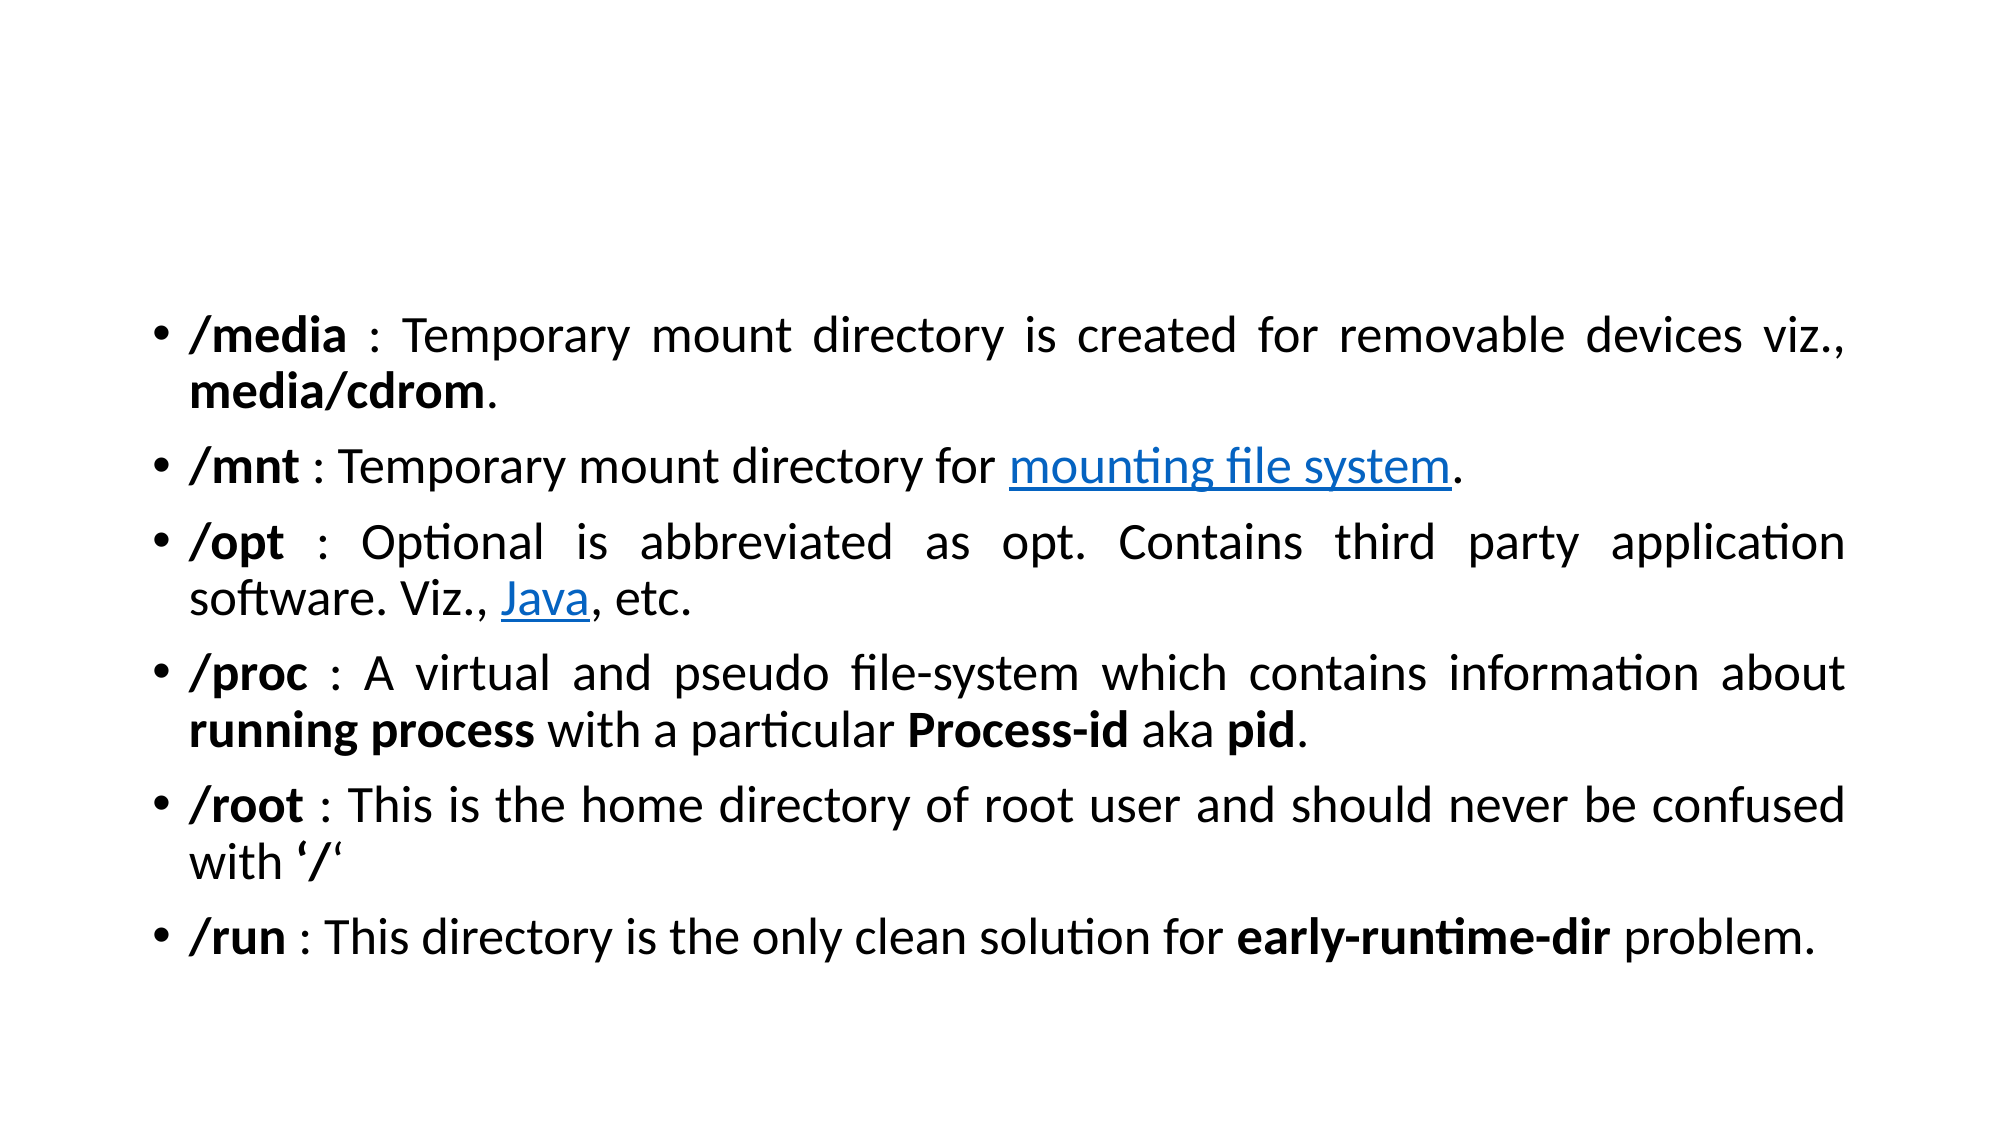

#
/media : Temporary mount directory is created for removable devices viz., media/cdrom.
/mnt : Temporary mount directory for mounting file system.
/opt : Optional is abbreviated as opt. Contains third party application software. Viz., Java, etc.
/proc : A virtual and pseudo file-system which contains information about running process with a particular Process-id aka pid.
/root : This is the home directory of root user and should never be confused with ‘/‘
/run : This directory is the only clean solution for early-runtime-dir problem.